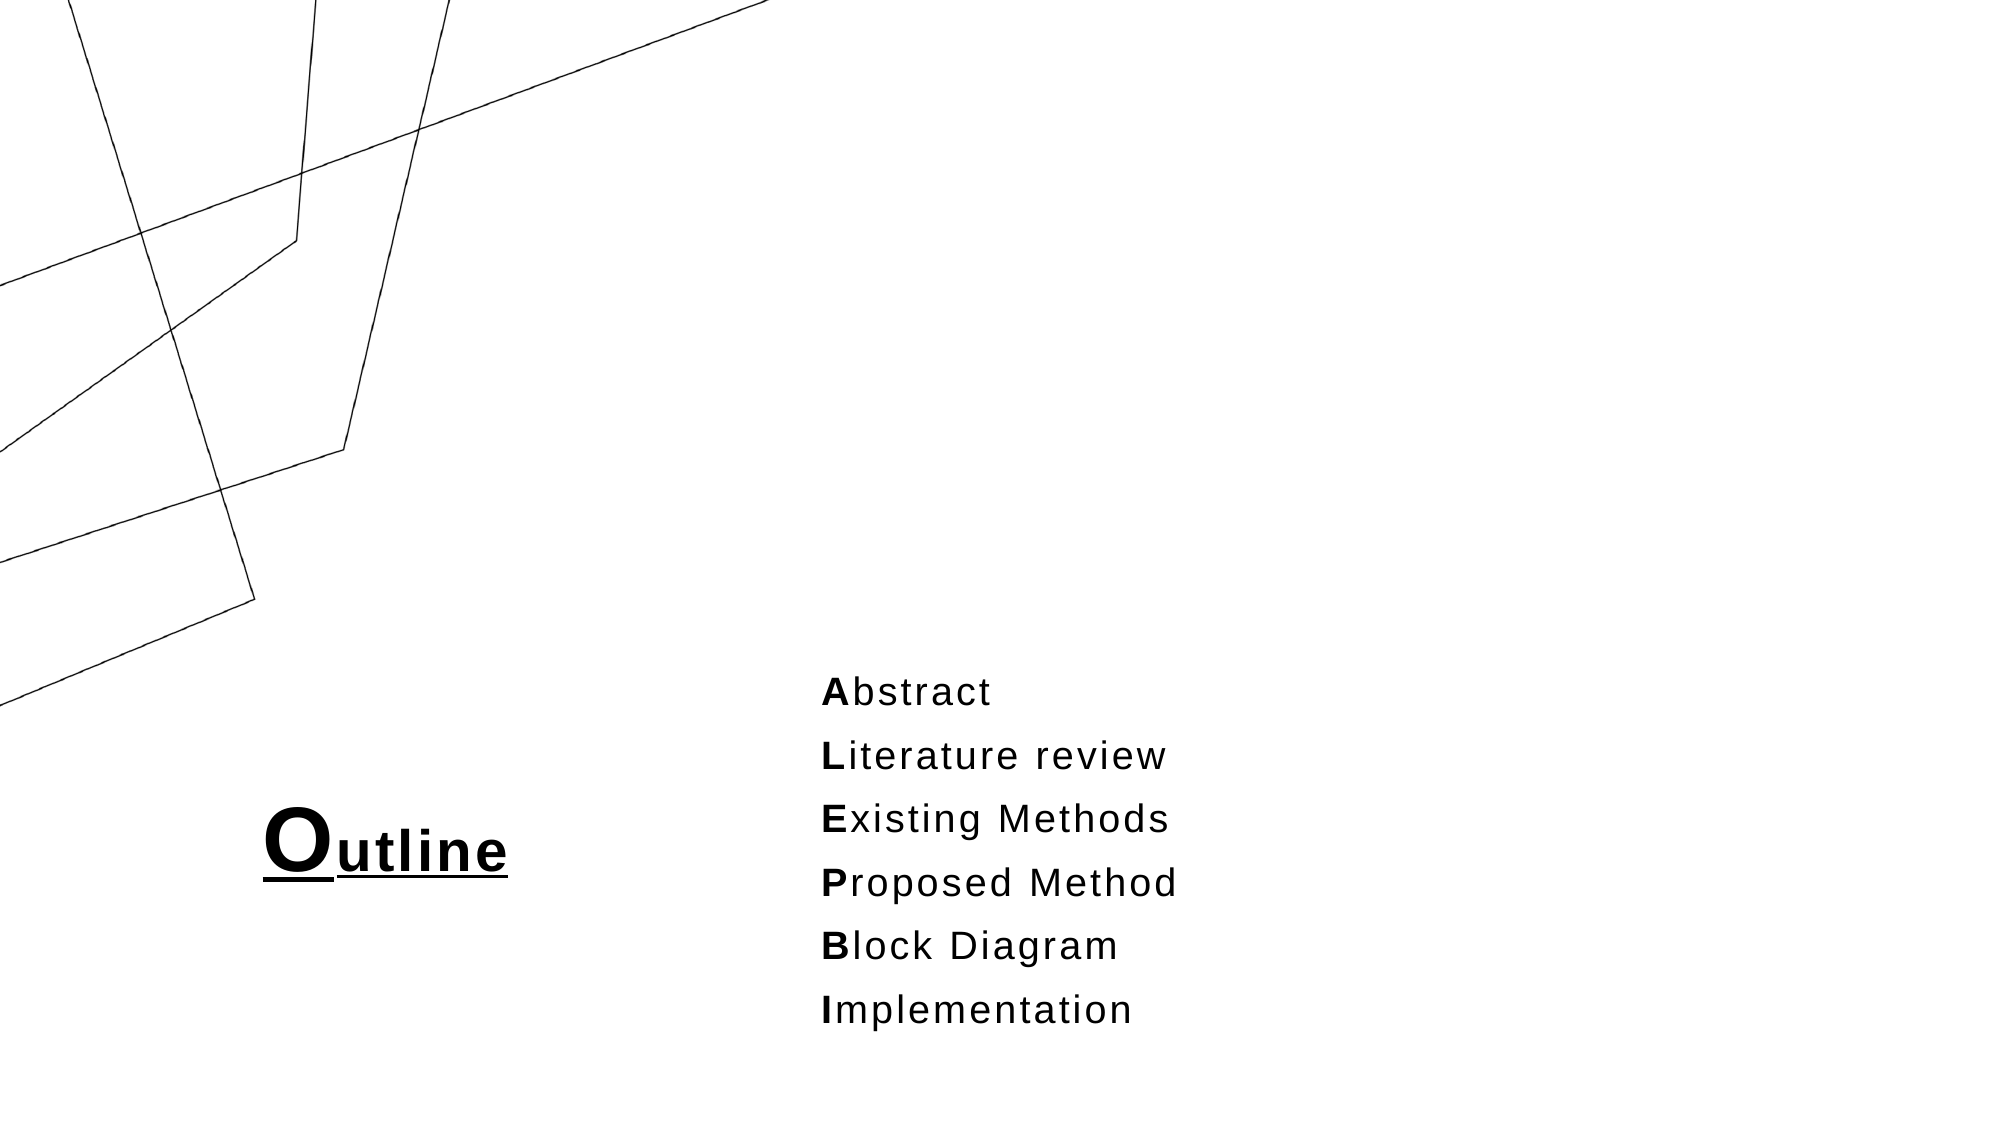

Abstract
Literature review
Existing Methods
Proposed Method
Block Diagram
Implementation

# Outline